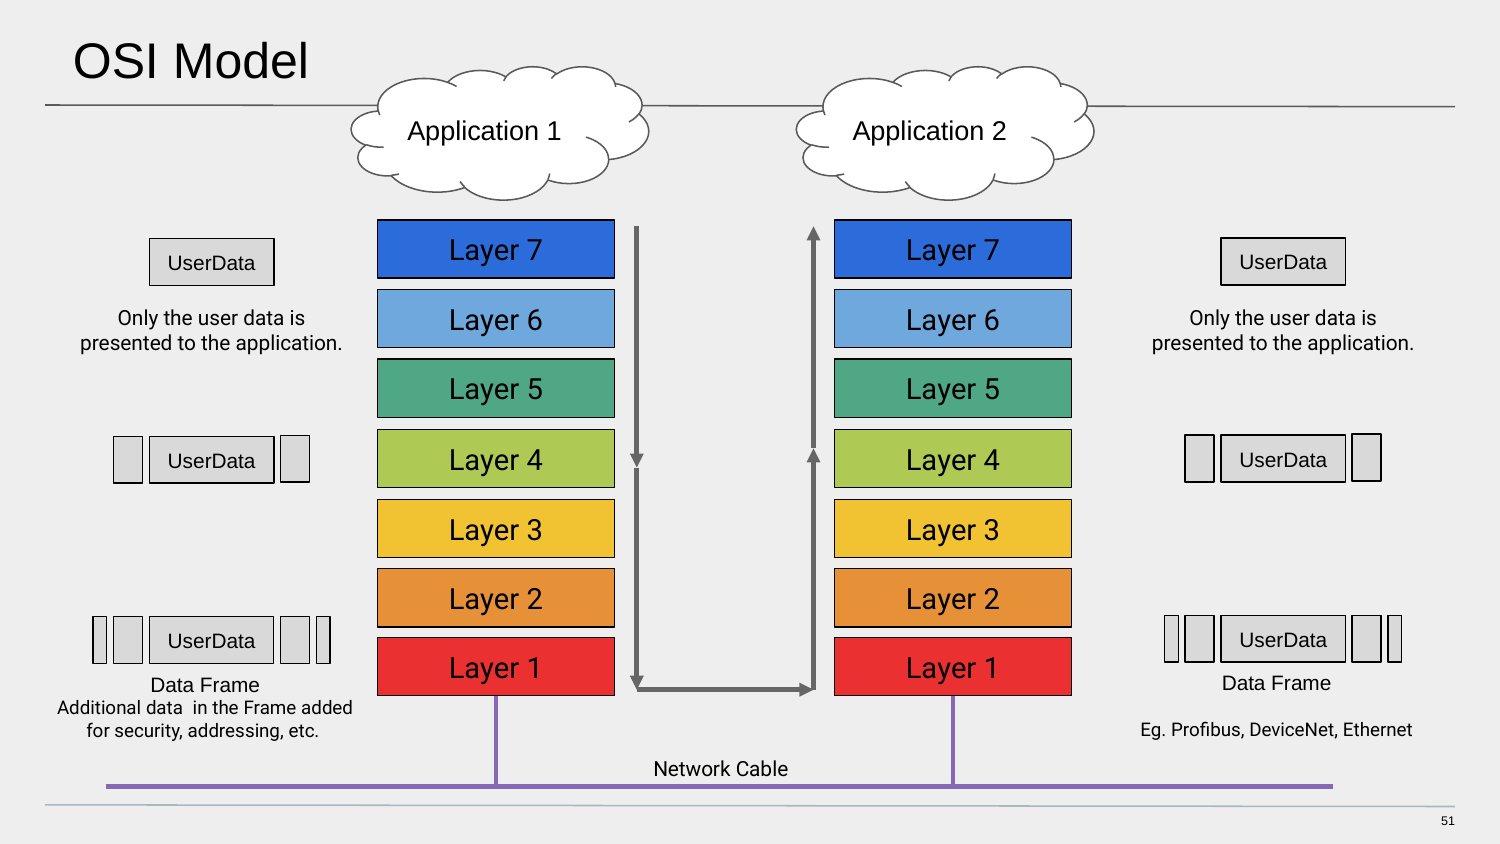

# OSI Model
Application 1
Application 2
Layer 7
Layer 7
UserData
UserData
Only the user data is presented to the application.
Layer 6
Layer 6
Only the user data is presented to the application.
Layer 5
Layer 5
Layer 4
Layer 4

UserData

UserData
Layer 3
Layer 3
Layer 2
Layer 2

UserData

UserData

Layer 1
Layer 1
Data Frame

Eg. Profibus, DeviceNet, Ethernet
Data Frame
Additional data  in the Frame added
for security, addressing, etc.
Network Cable
51